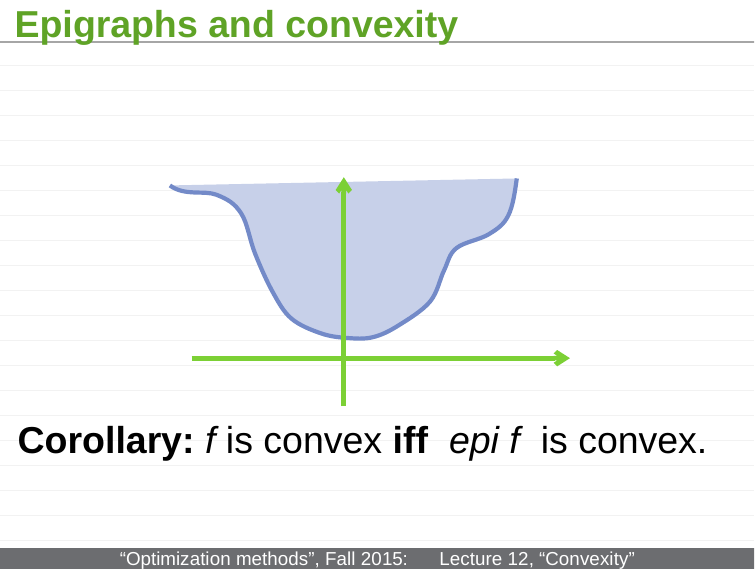

# Epigraphs and convexity

Corollary: f is convex iff  epi f  is convex.